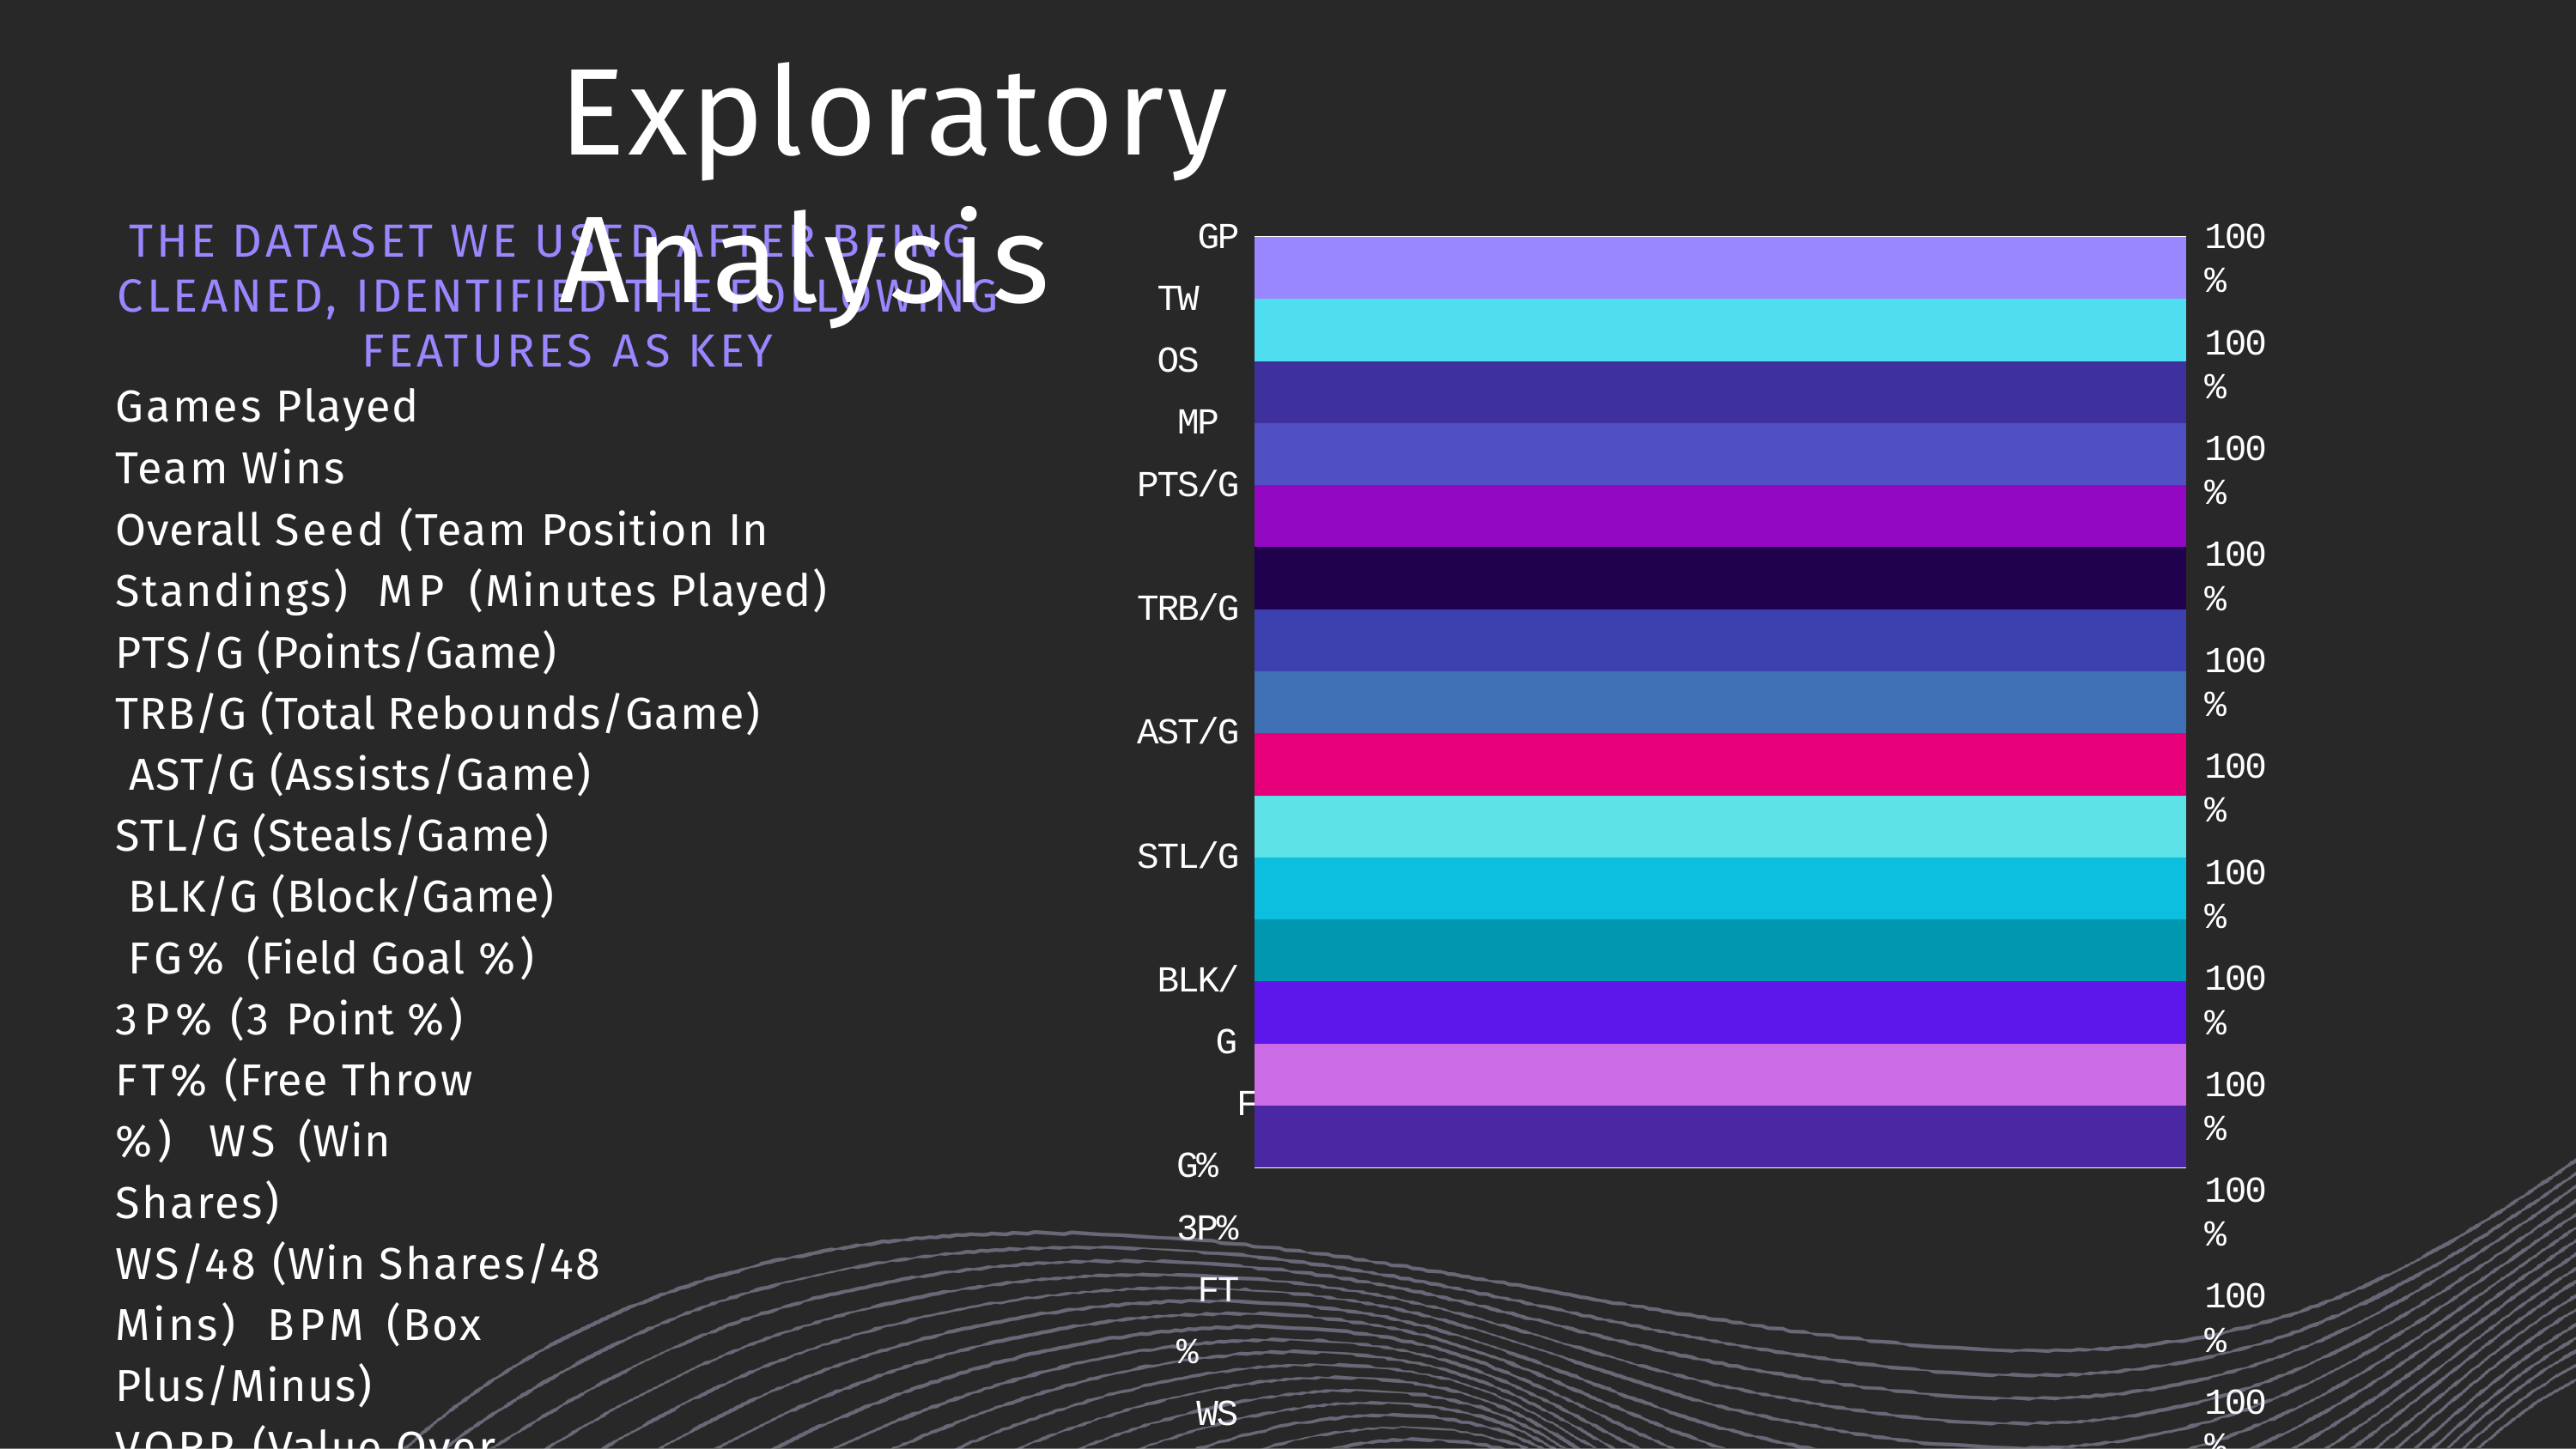

# Exploratory Analysis
GP  TW   OS   MP  PTS/G  TRB/G  AST/G  STL/G  BLK/G
FG%  3P%  FT%
WS  WS48  BPM  VORP
100%
100%
100%
100%
100%
100%
100%
100%
100%
100%
100%
100%
100%
100%
100%
100%
THE DATASET WE USED AFTER BEING  CLEANED, IDENTIFIED THE FOLLOWING  FEATURES AS KEY
Games Played
Team Wins
Overall Seed (Team Position In Standings)  MP (Minutes Played)
PTS/G (Points/Game)
TRB/G (Total Rebounds/Game)  AST/G (Assists/Game)
STL/G (Steals/Game)  BLK/G (Block/Game)  FG% (Field Goal %)  3P% (3 Point %)
FT% (Free Throw %)  WS (Win Shares)
WS/48 (Win Shares/48 Mins)  BPM (Box Plus/Minus)
VORP (Value Over Replacement)
|  |
| --- |
|  |
|  |
|  |
|  |
|  |
|  |
|  |
|  |
|  |
|  |
|  |
|  |
|  |
|  |